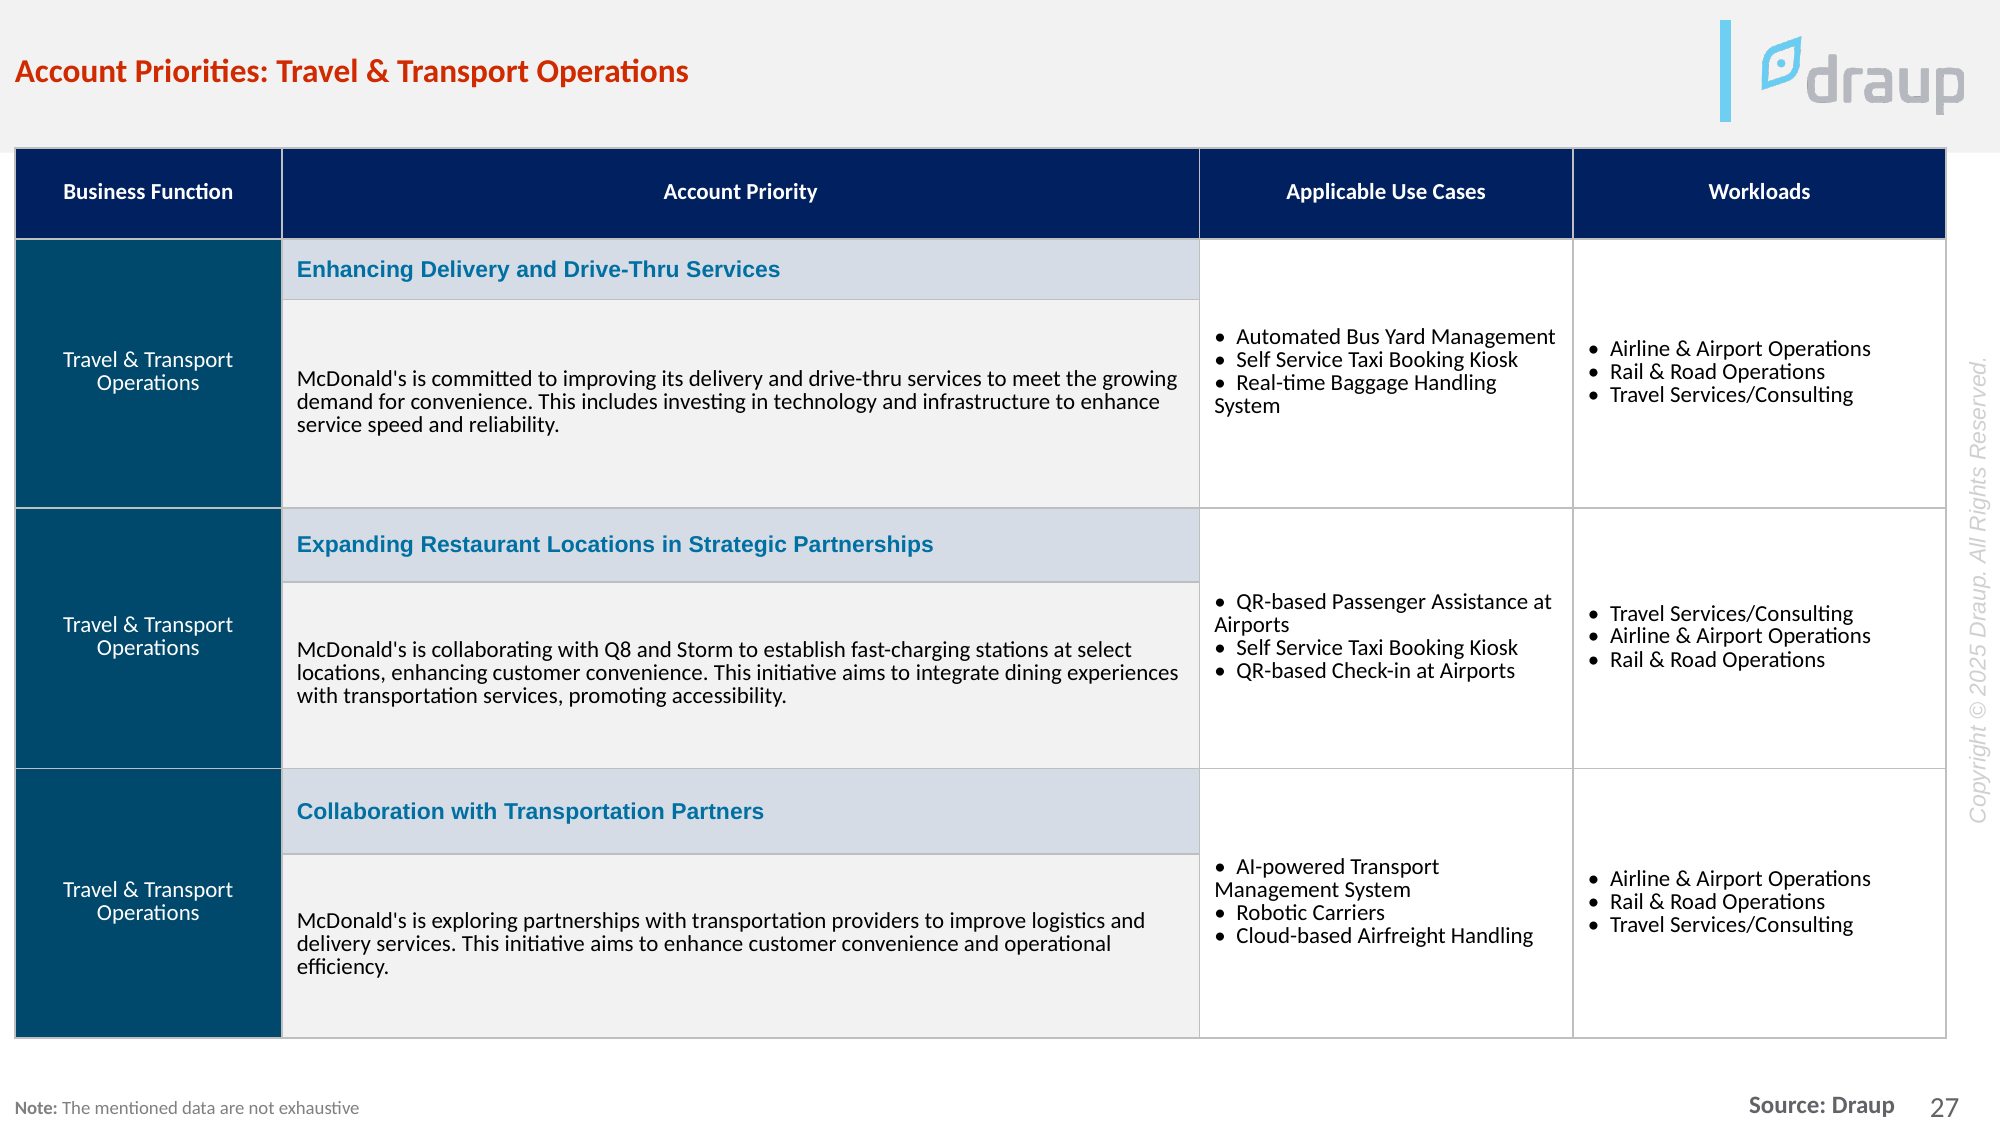

Account Priorities: Travel & Transport Operations
| Business Function | Account Priority | Applicable Use Cases | Workloads |
| --- | --- | --- | --- |
| Travel & Transport Operations | Enhancing Delivery and Drive-Thru Services | • Automated Bus Yard Management • Self Service Taxi Booking Kiosk • Real-time Baggage Handling System | • Airline & Airport Operations • Rail & Road Operations • Travel Services/Consulting |
|  | McDonald's is committed to improving its delivery and drive-thru services to meet the growing demand for convenience. This includes investing in technology and infrastructure to enhance service speed and reliability. |  |  |
| Travel & Transport Operations | Expanding Restaurant Locations in Strategic Partnerships | • QR-based Passenger Assistance at Airports • Self Service Taxi Booking Kiosk • QR-based Check-in at Airports | • Travel Services/Consulting • Airline & Airport Operations • Rail & Road Operations |
|  | McDonald's is collaborating with Q8 and Storm to establish fast-charging stations at select locations, enhancing customer convenience. This initiative aims to integrate dining experiences with transportation services, promoting accessibility. |  |  |
| Travel & Transport Operations | Collaboration with Transportation Partners | • AI-powered Transport Management System • Robotic Carriers • Cloud-based Airfreight Handling | • Airline & Airport Operations • Rail & Road Operations • Travel Services/Consulting |
|  | McDonald's is exploring partnerships with transportation providers to improve logistics and delivery services. This initiative aims to enhance customer convenience and operational efficiency. |  |  |
Note: The mentioned data are not exhaustive